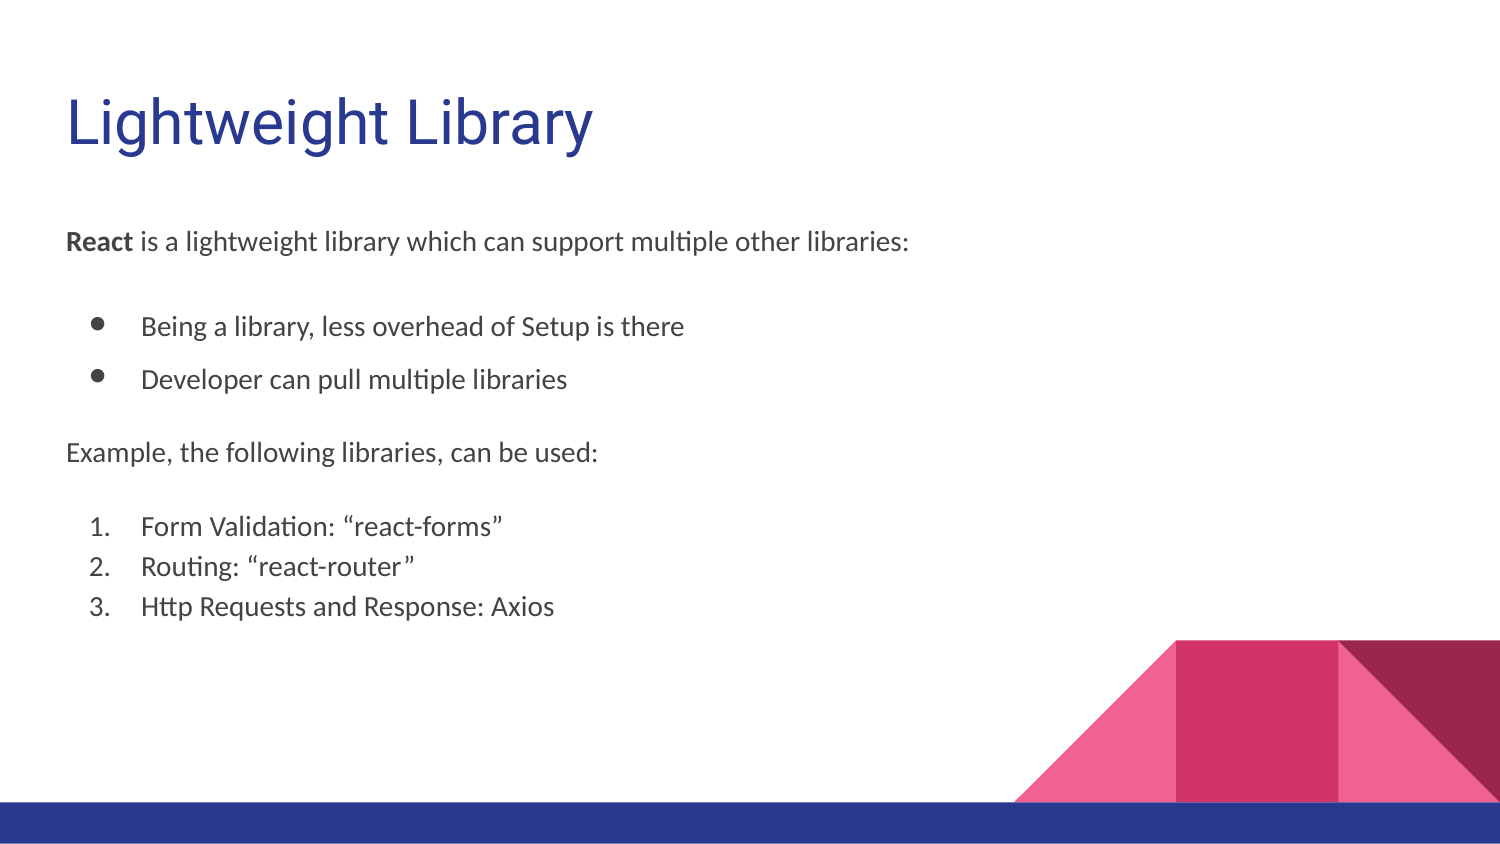

# Lightweight Library
React is a lightweight library which can support multiple other libraries:
Being a library, less overhead of Setup is there
Developer can pull multiple libraries
Example, the following libraries, can be used:
Form Validation: “react-forms”
Routing: “react-router”
Http Requests and Response: Axios